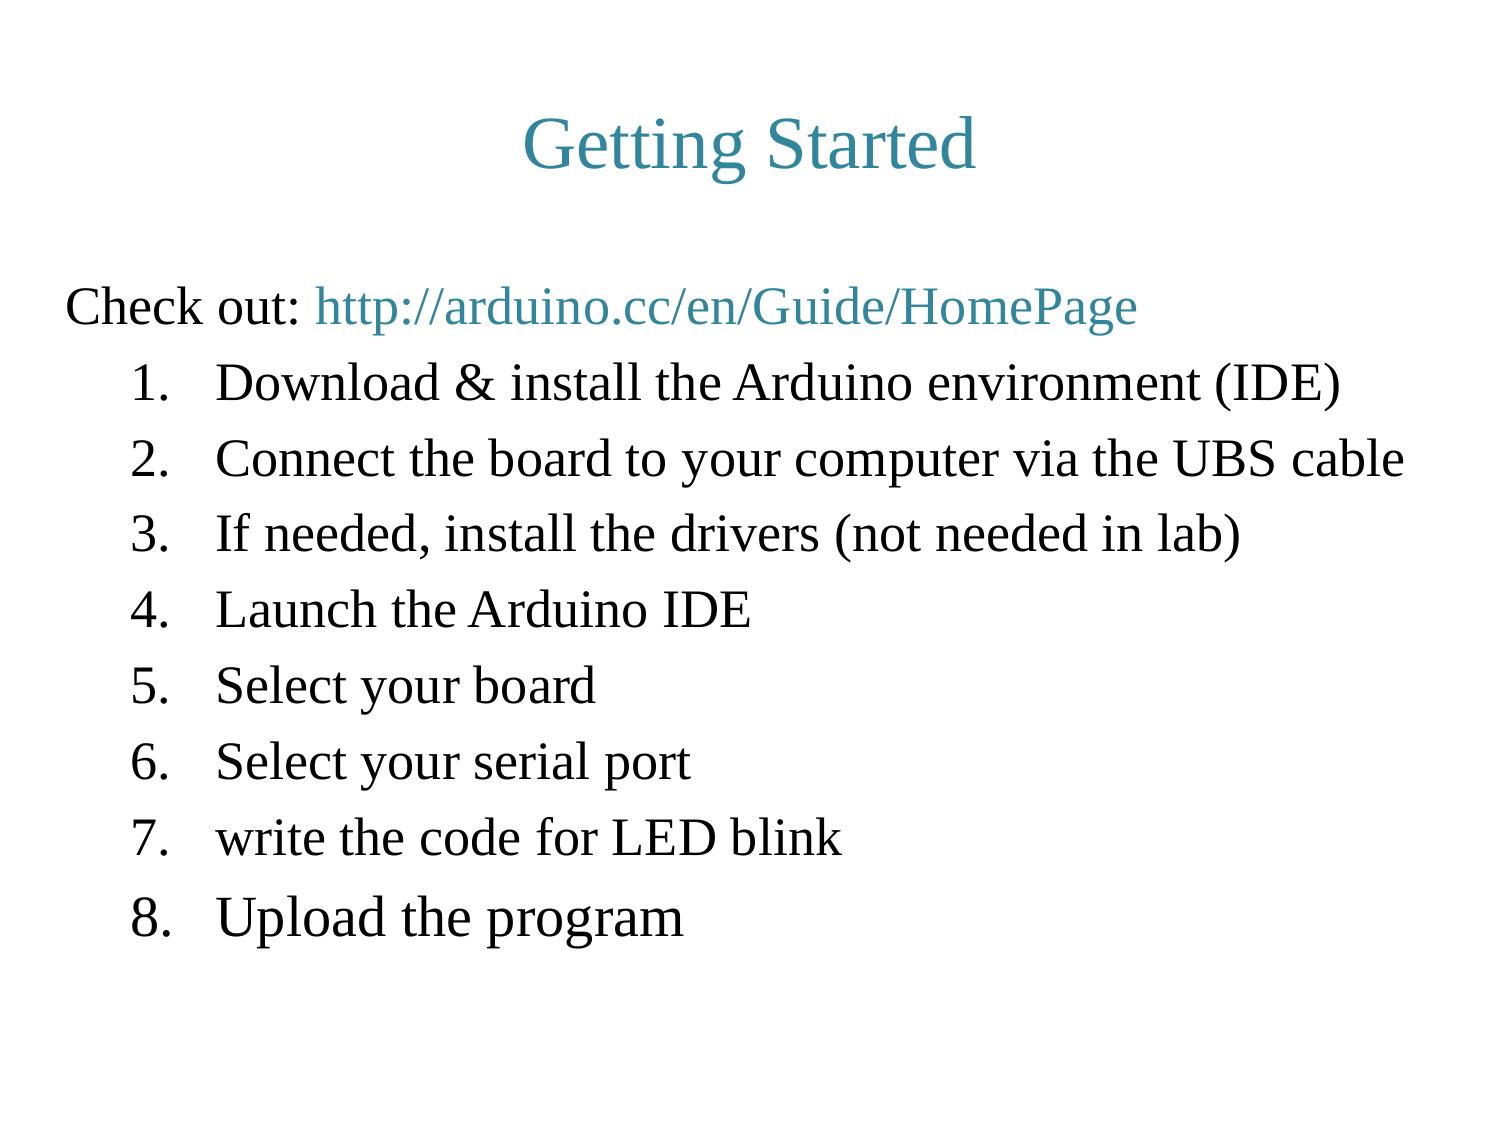

# Getting Started
Check out: http://arduino.cc/en/Guide/HomePage
Download & install the Arduino environment (IDE)
Connect the board to your computer via the UBS cable
If needed, install the drivers (not needed in lab)
Launch the Arduino IDE
Select your board
Select your serial port
write the code for LED blink
Upload the program